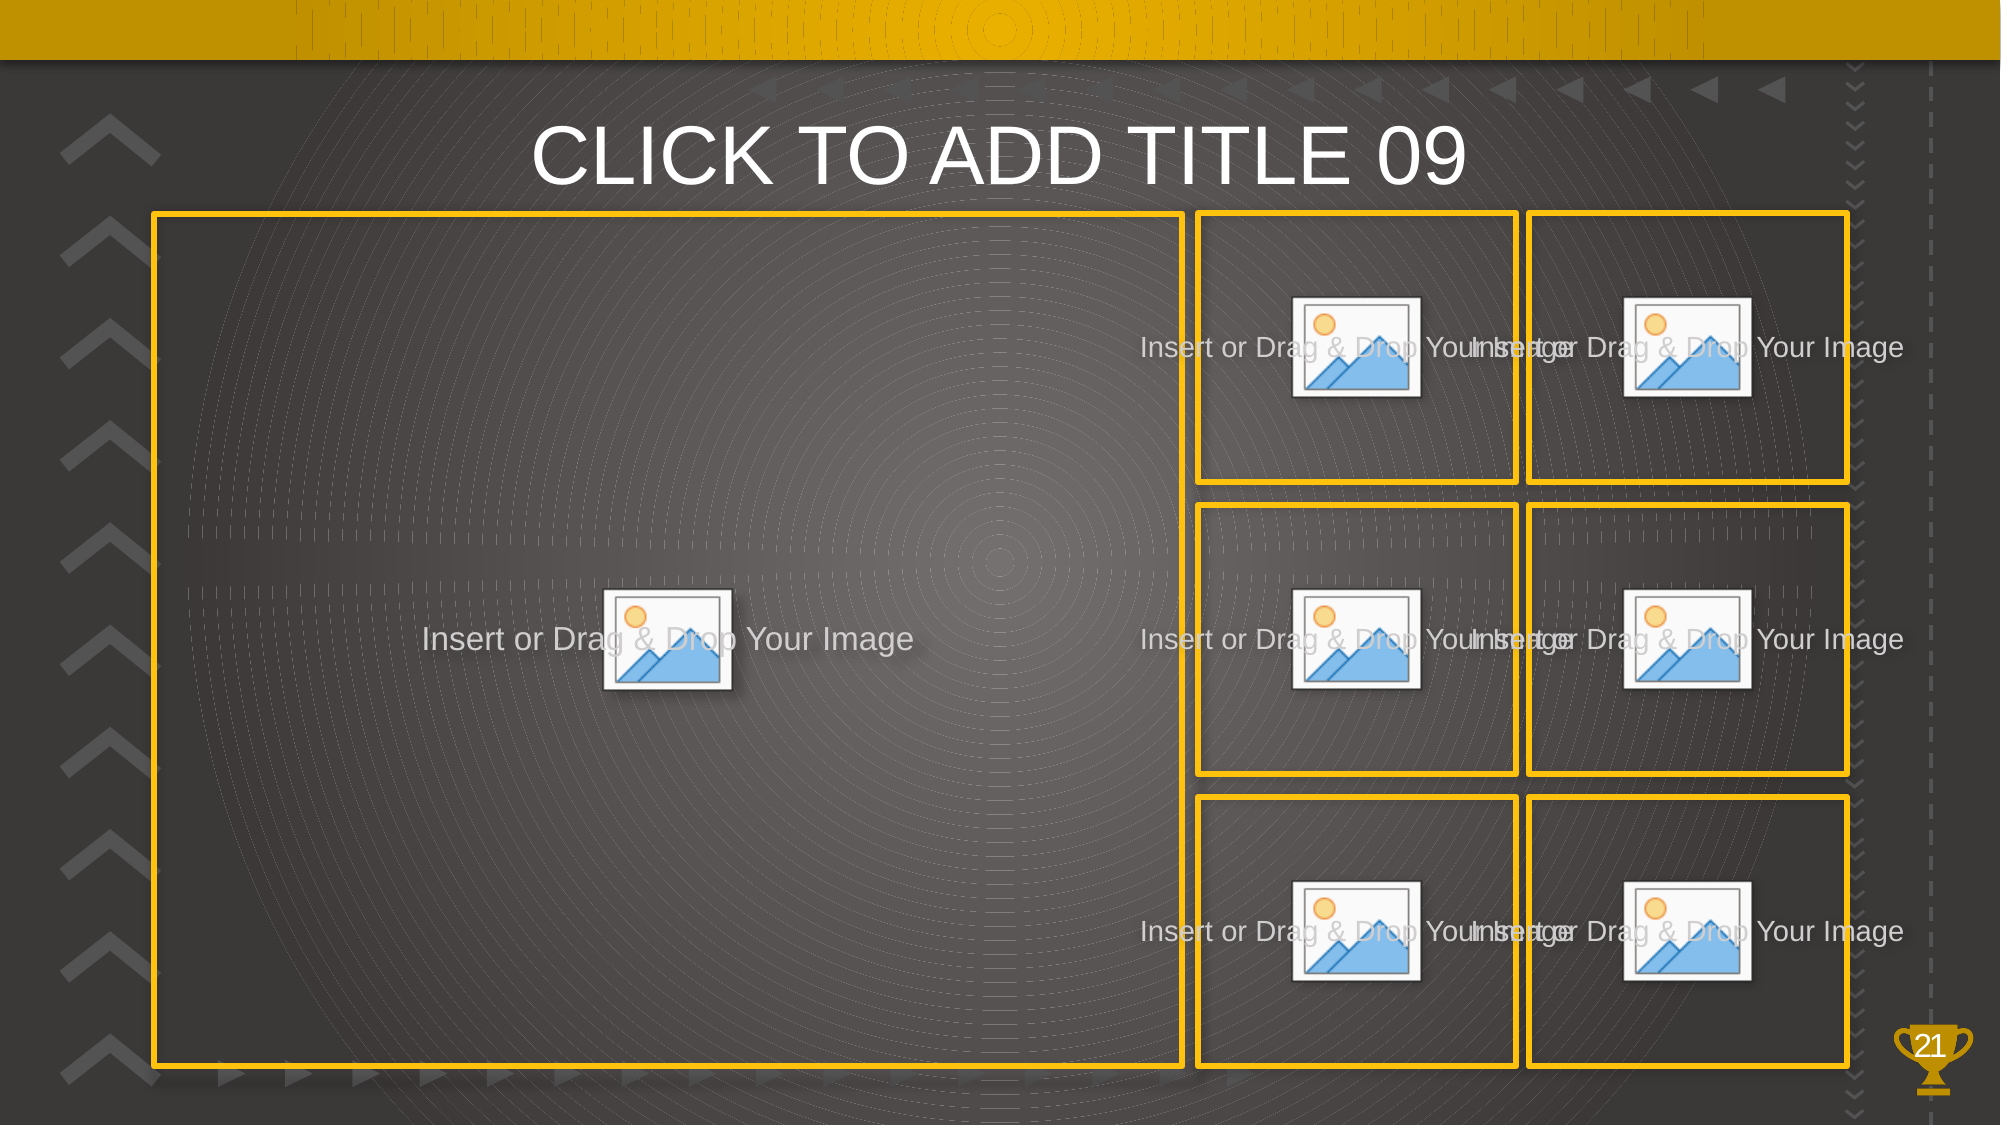

# CLICK TO ADD TITLE 09

21